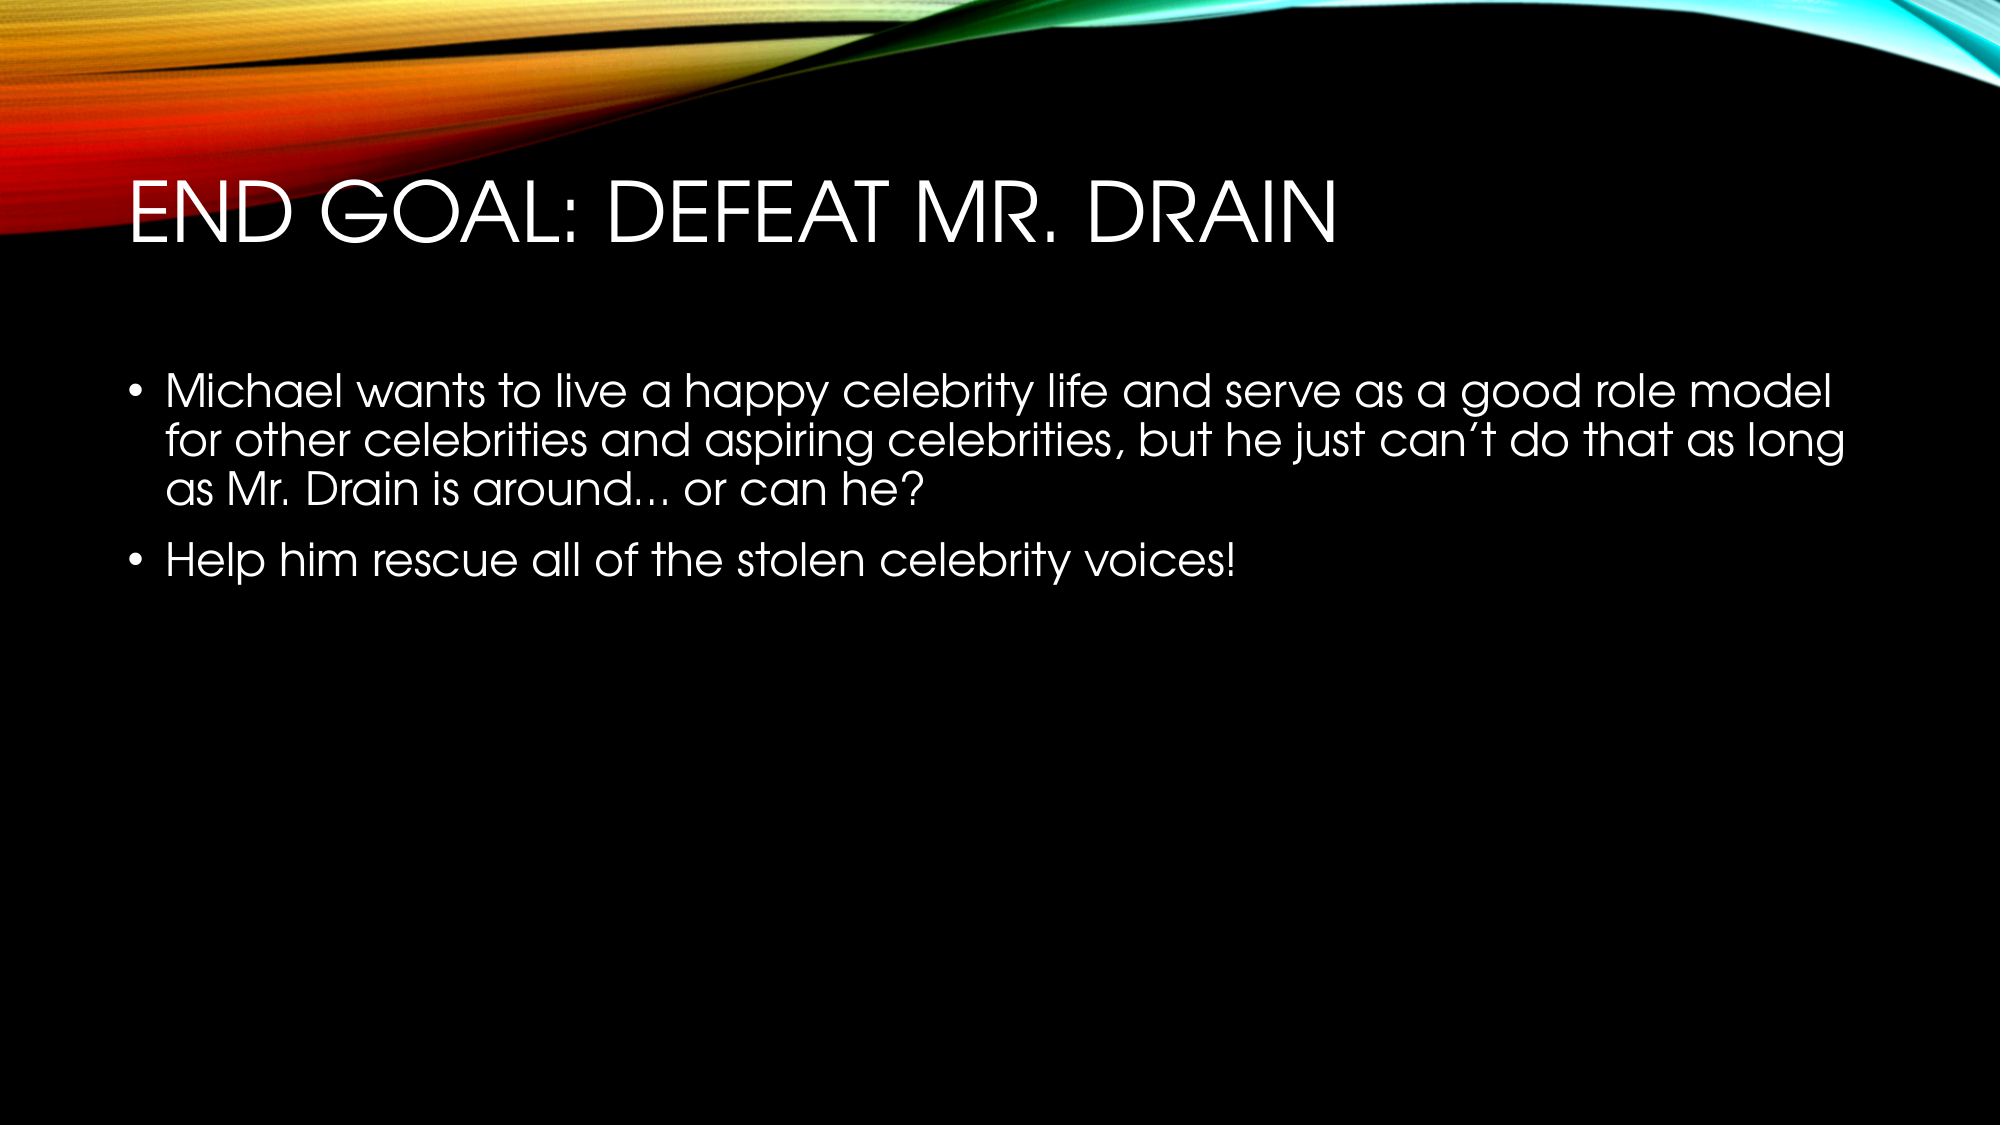

# End goal: defeat mr. drain
Michael wants to live a happy celebrity life and serve as a good role model for other celebrities and aspiring celebrities, but he just can’t do that as long as Mr. Drain is around… or can he?
Help him rescue all of the stolen celebrity voices!